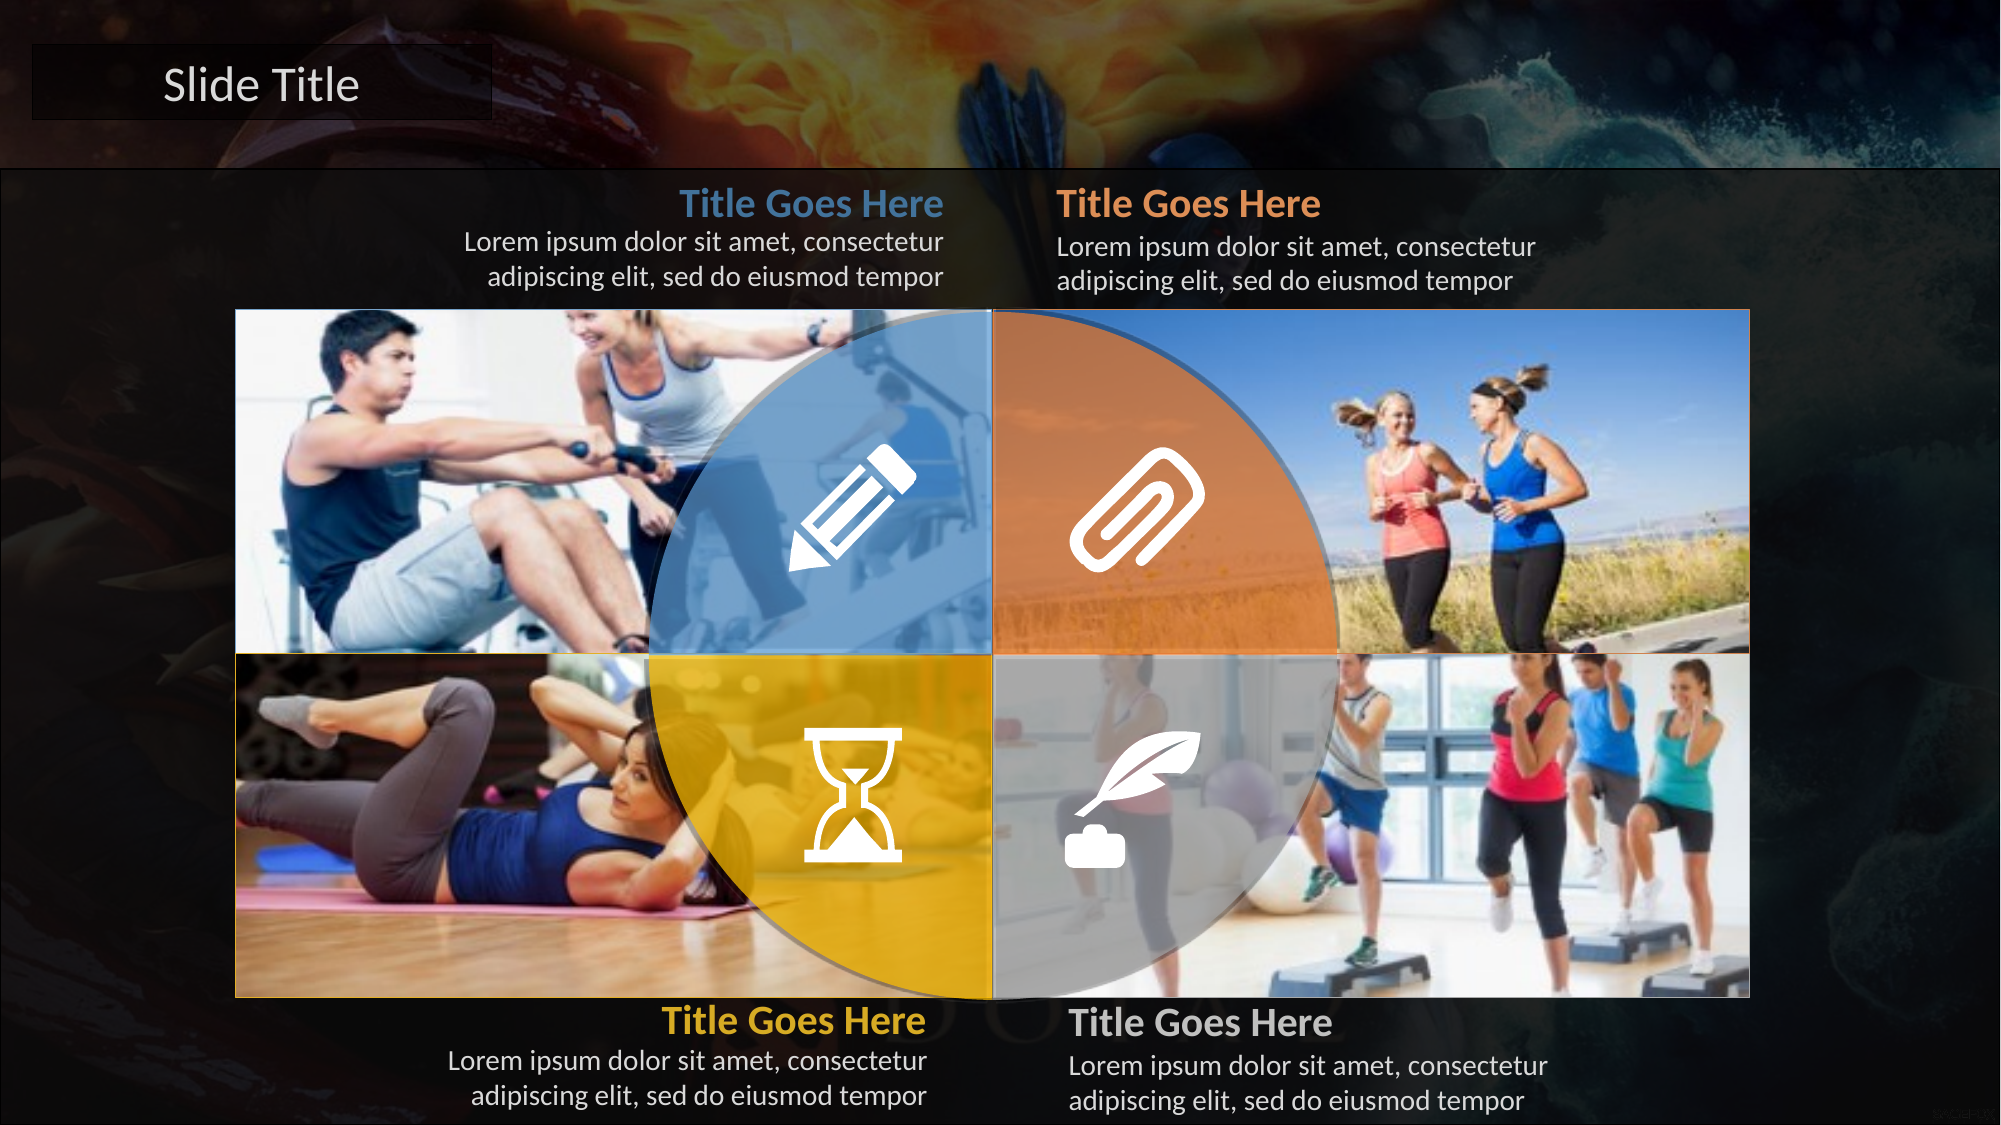

Slide Title
Title Goes Here

Title Goes Here
Lorem ipsum dolor sit amet, consectetur adipiscing elit, sed do eiusmod tempor
Lorem ipsum dolor sit amet, consectetur adipiscing elit, sed do eiusmod tempor

Title Goes Here
Title Goes Here
Lorem ipsum dolor sit amet, consectetur adipiscing elit, sed do eiusmod tempor
Lorem ipsum dolor sit amet, consectetur adipiscing elit, sed do eiusmod tempor